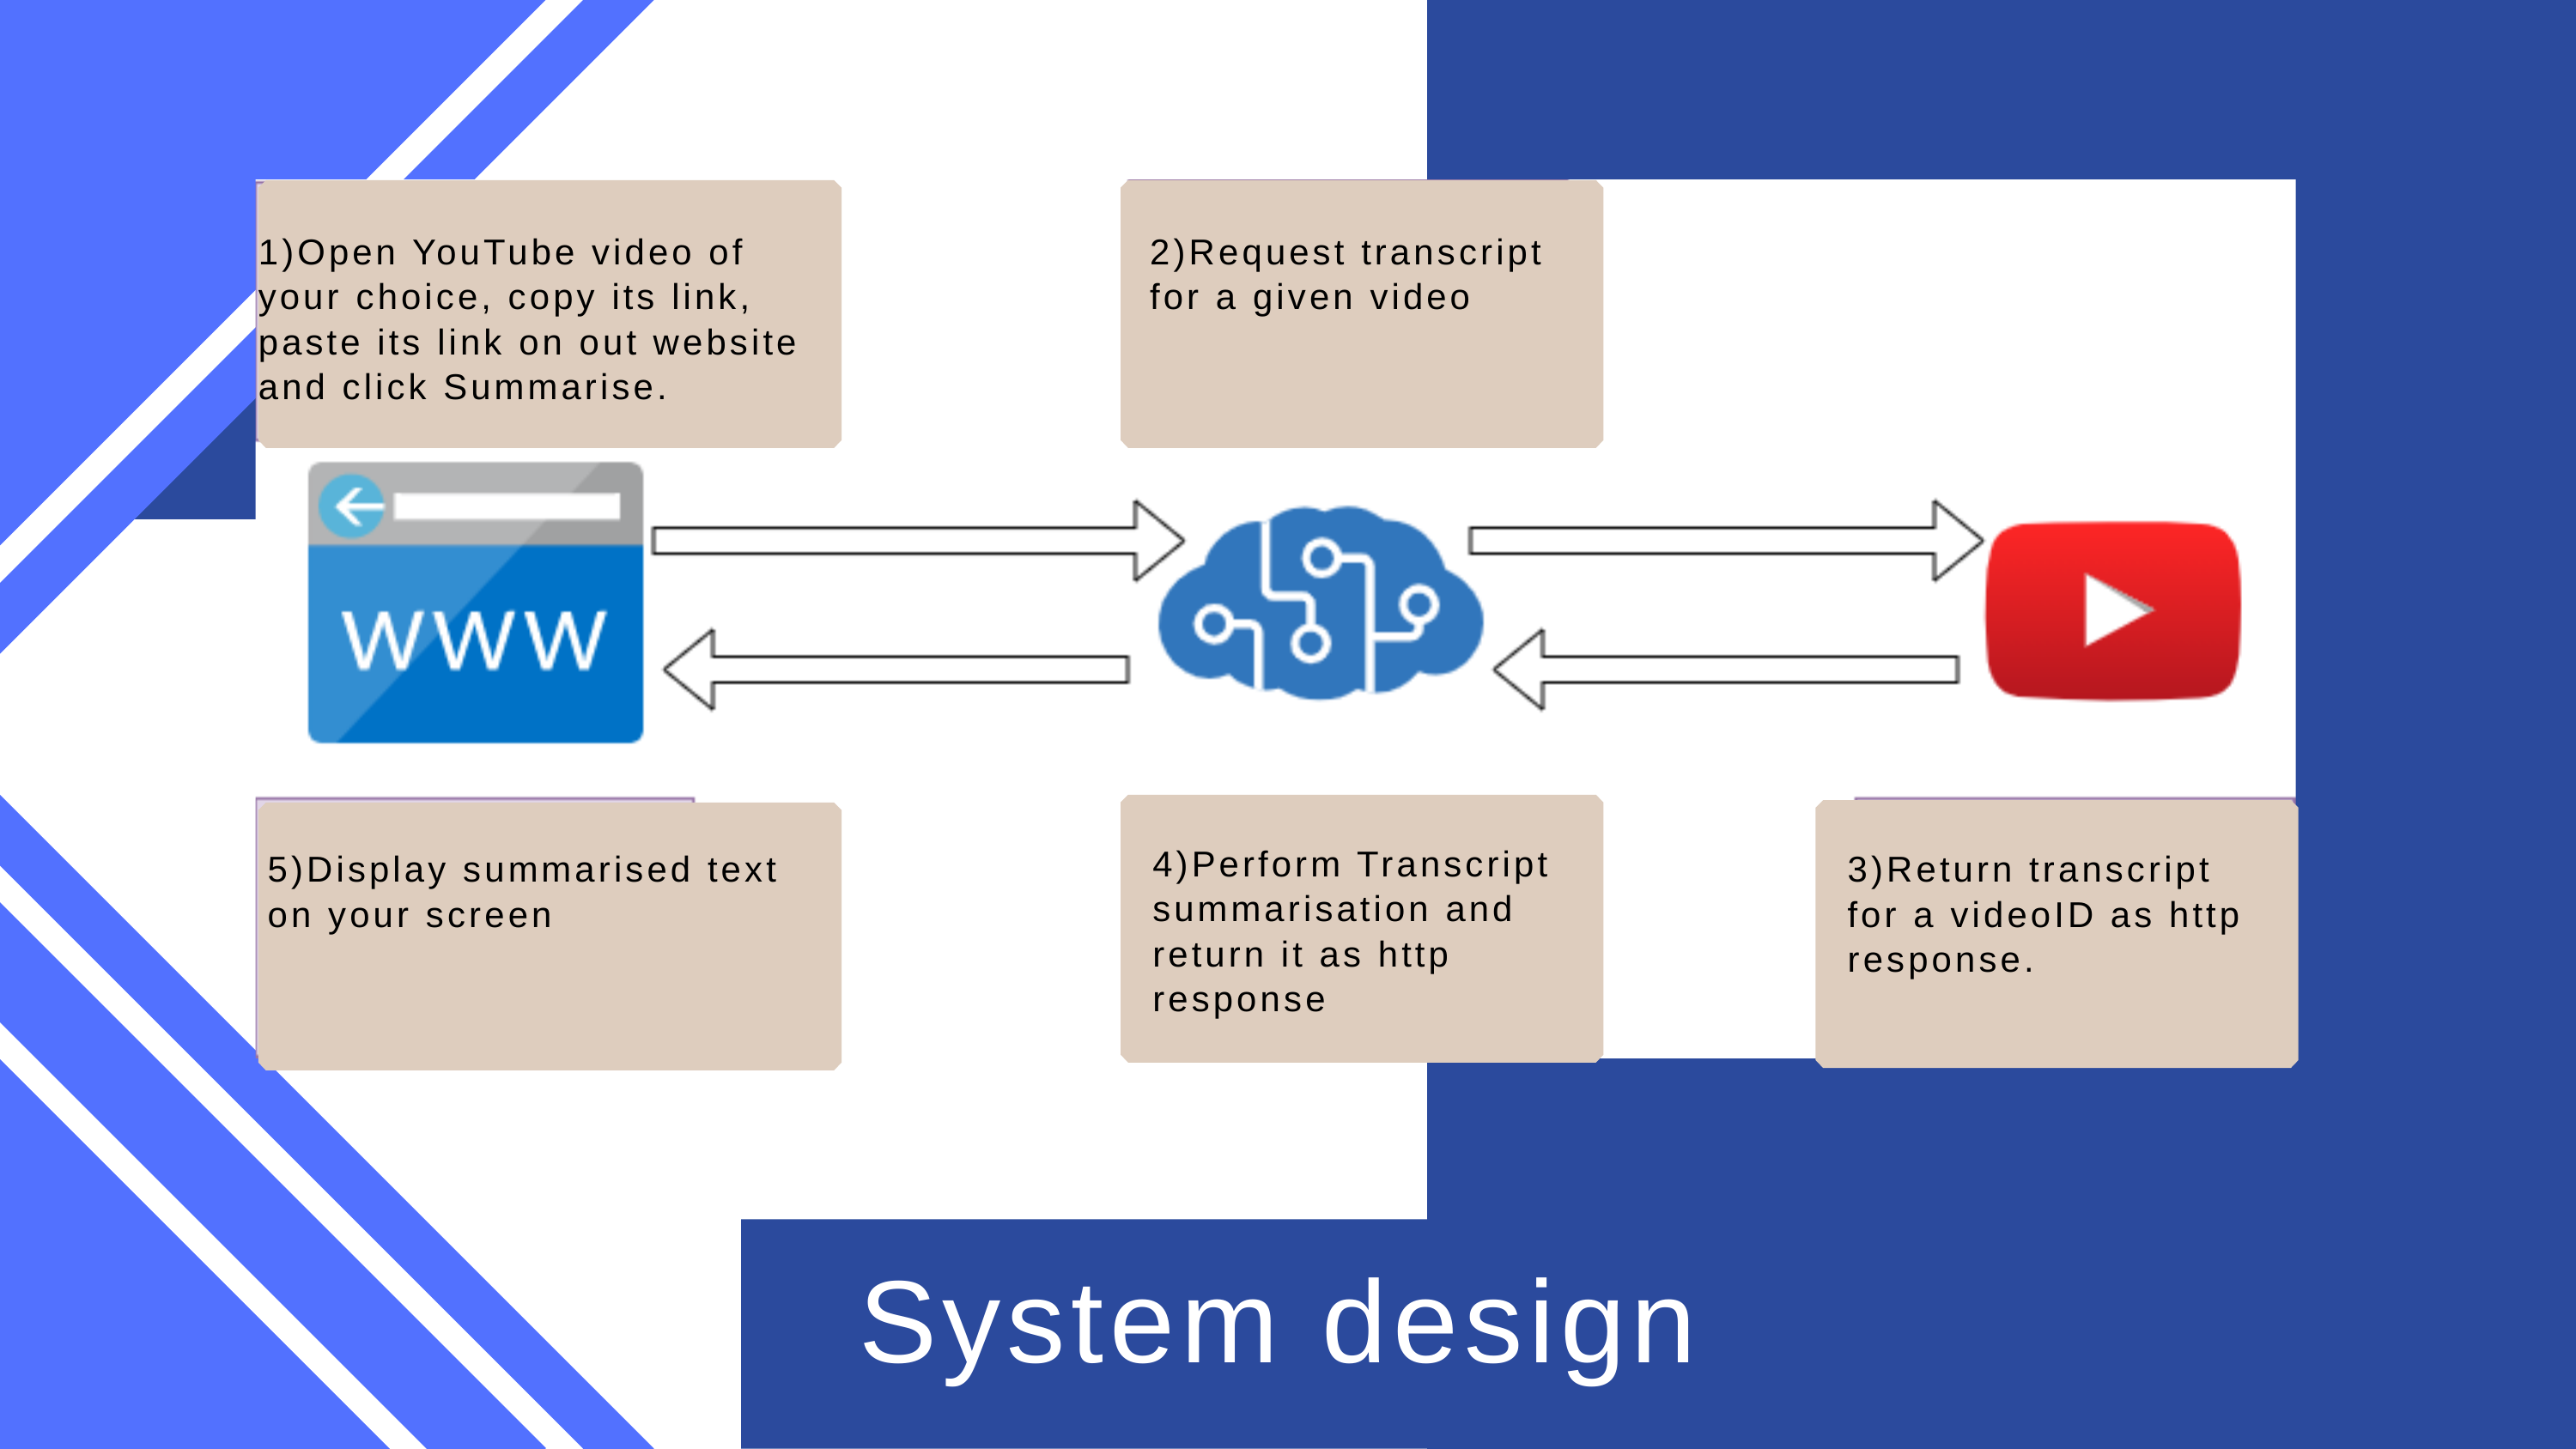

1)Open YouTube video of your choice, copy its link, paste its link on out website and click Summarise.
2)Request transcript for a given video

4)Perform Transcript summarisation and return it as http response
5)Display summarised text on your screen
3)Return transcript for a videoID as http response.

System design